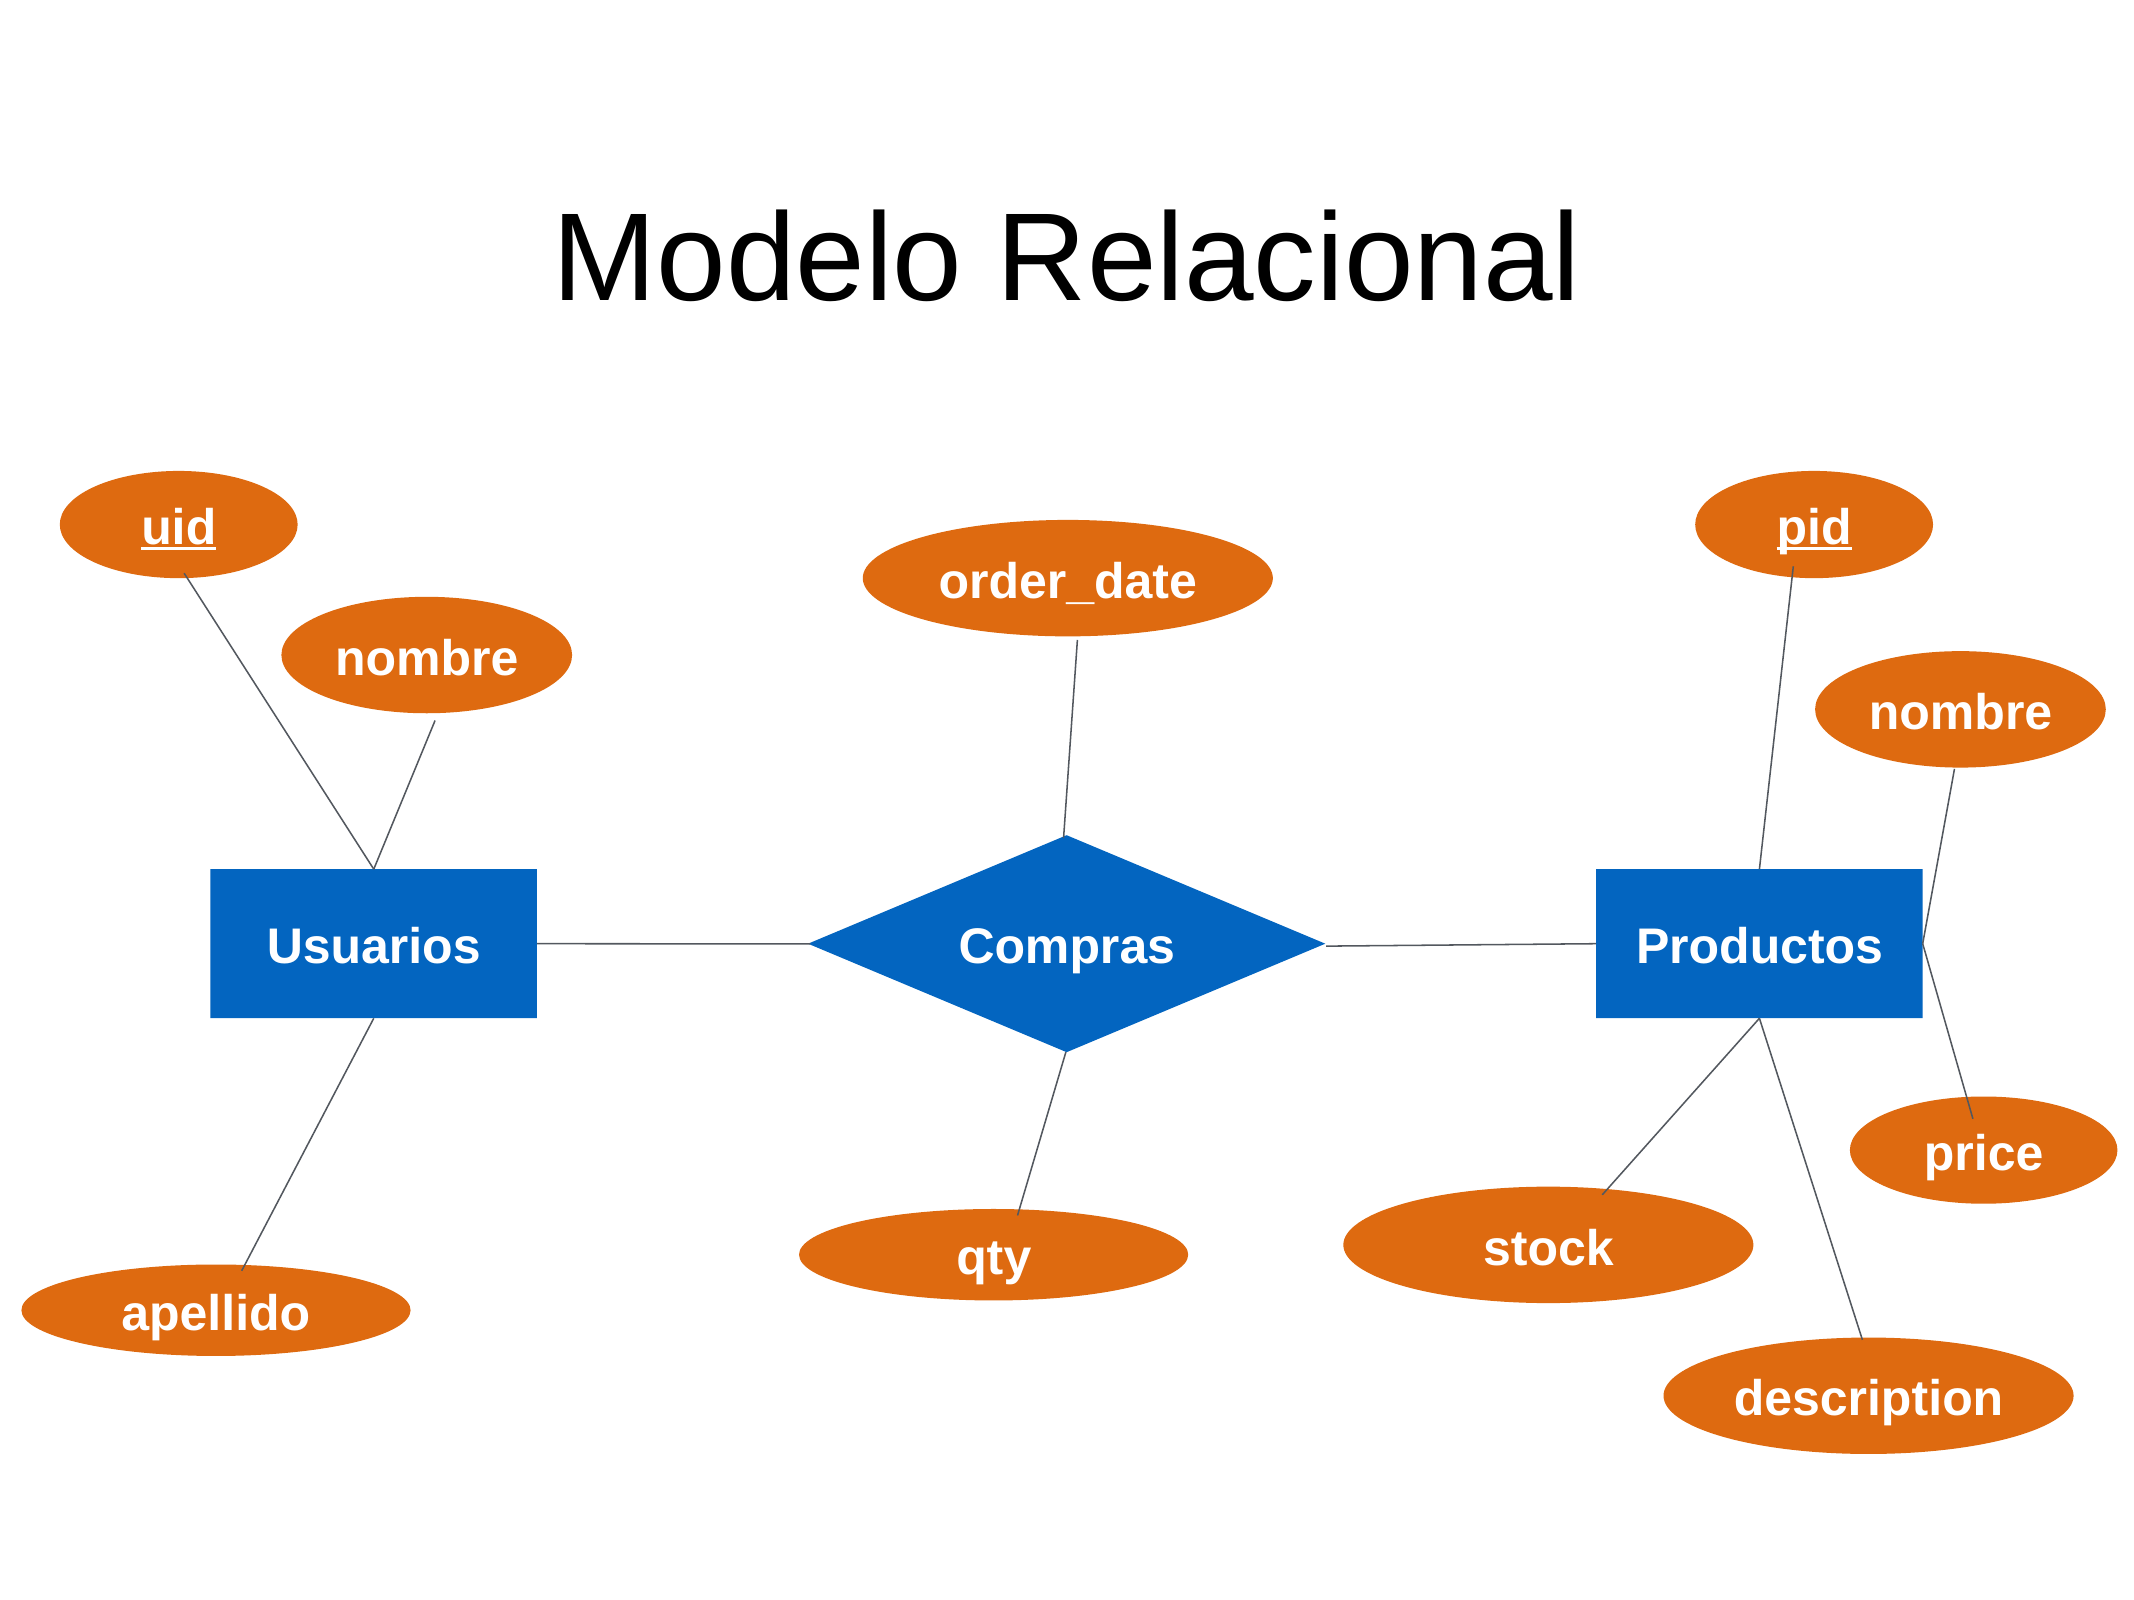

Modelo Relacional
uid
pid
order_date
nombre
nombre
Compras
Usuarios
Productos
price
stock
qty
apellido
description